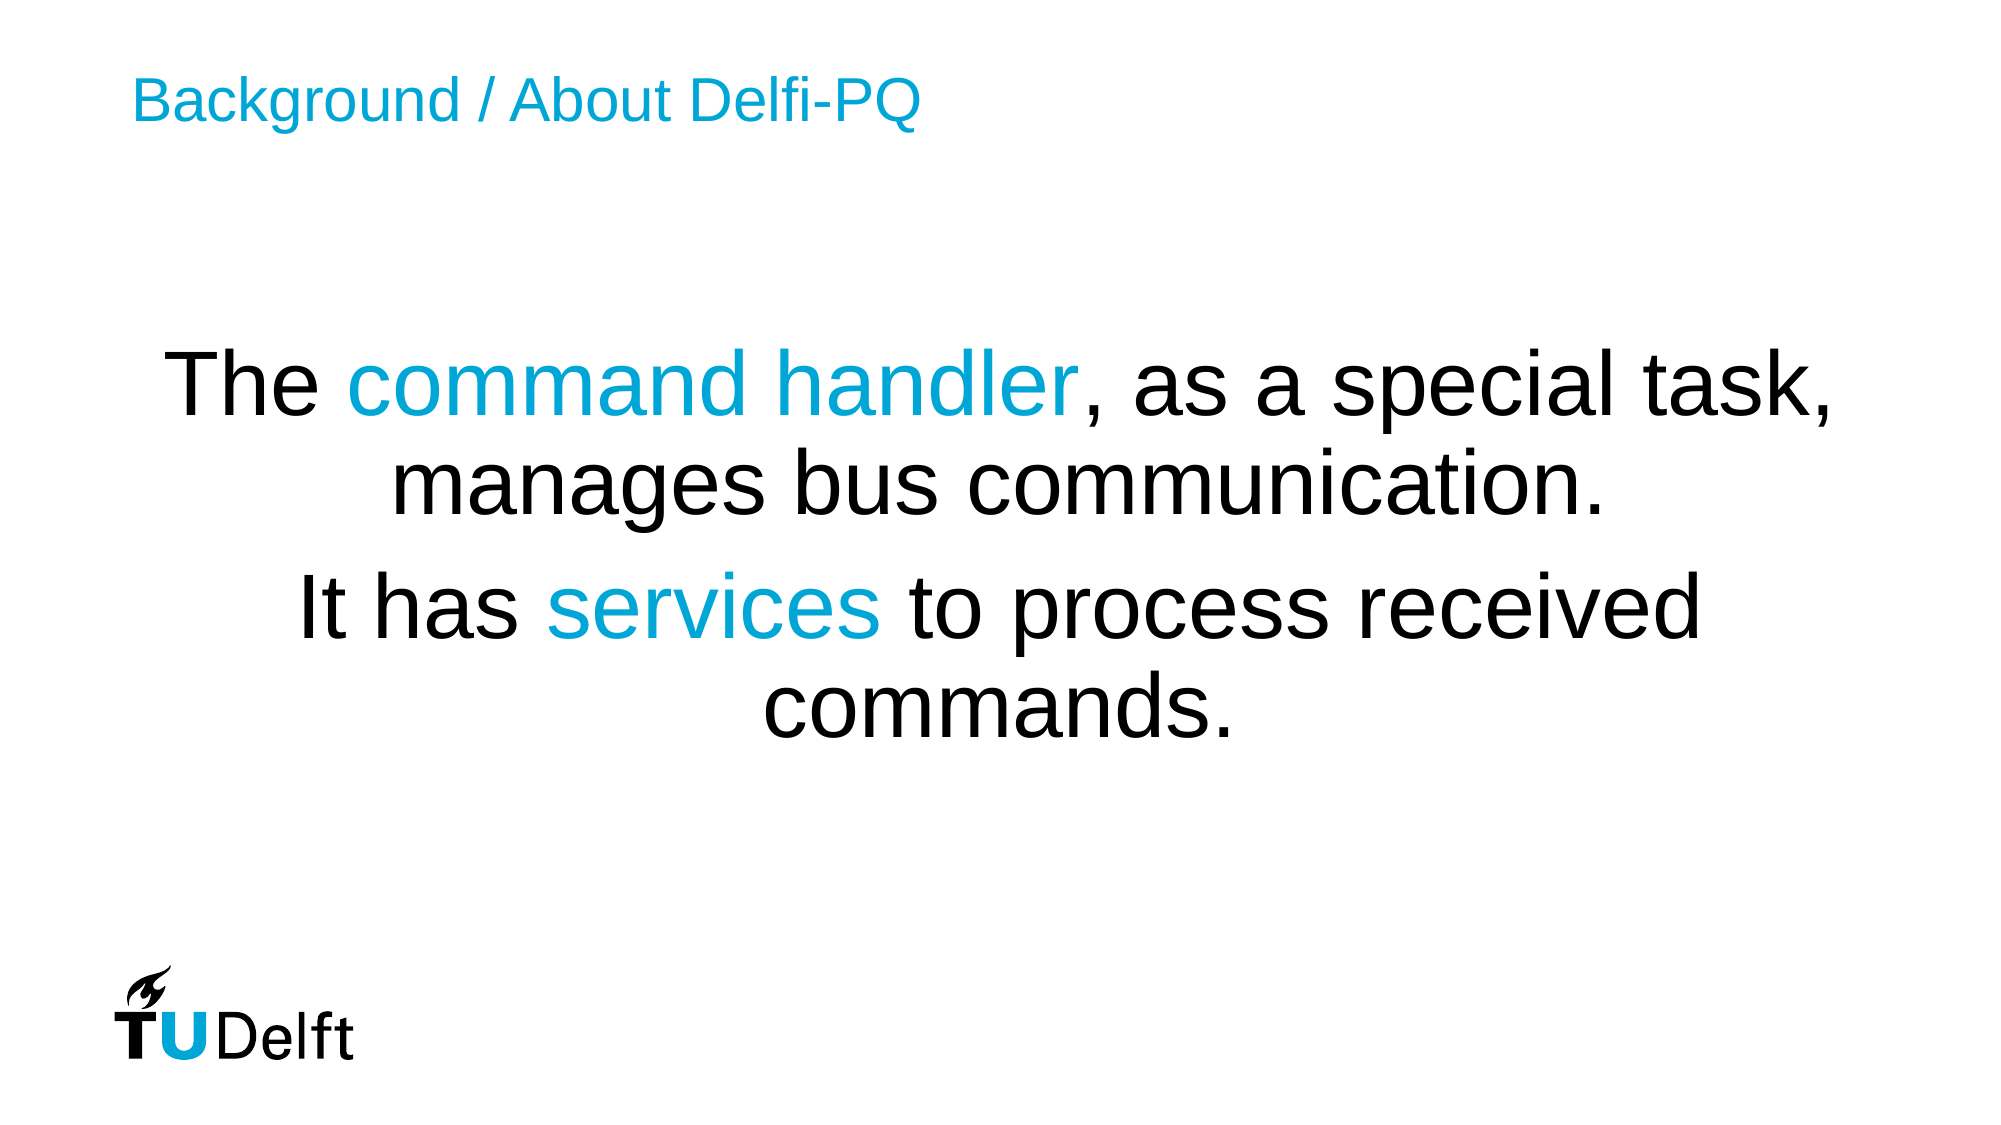

Background / About Delfi-PQ
The command handler, as a special task, manages bus communication.
It has services to process received commands.